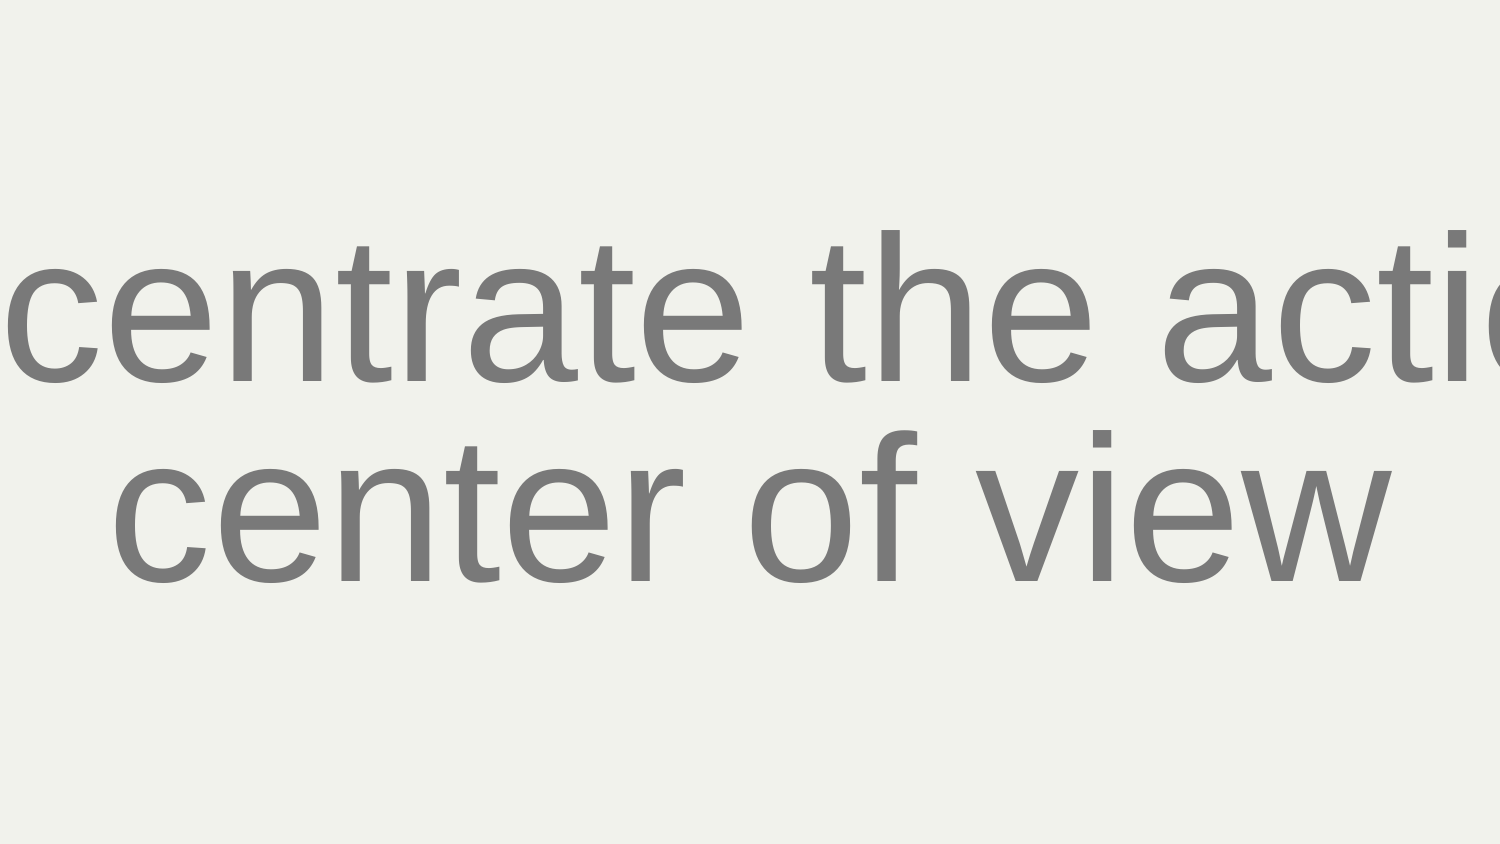

Tip: Concentrate the action in the center of view